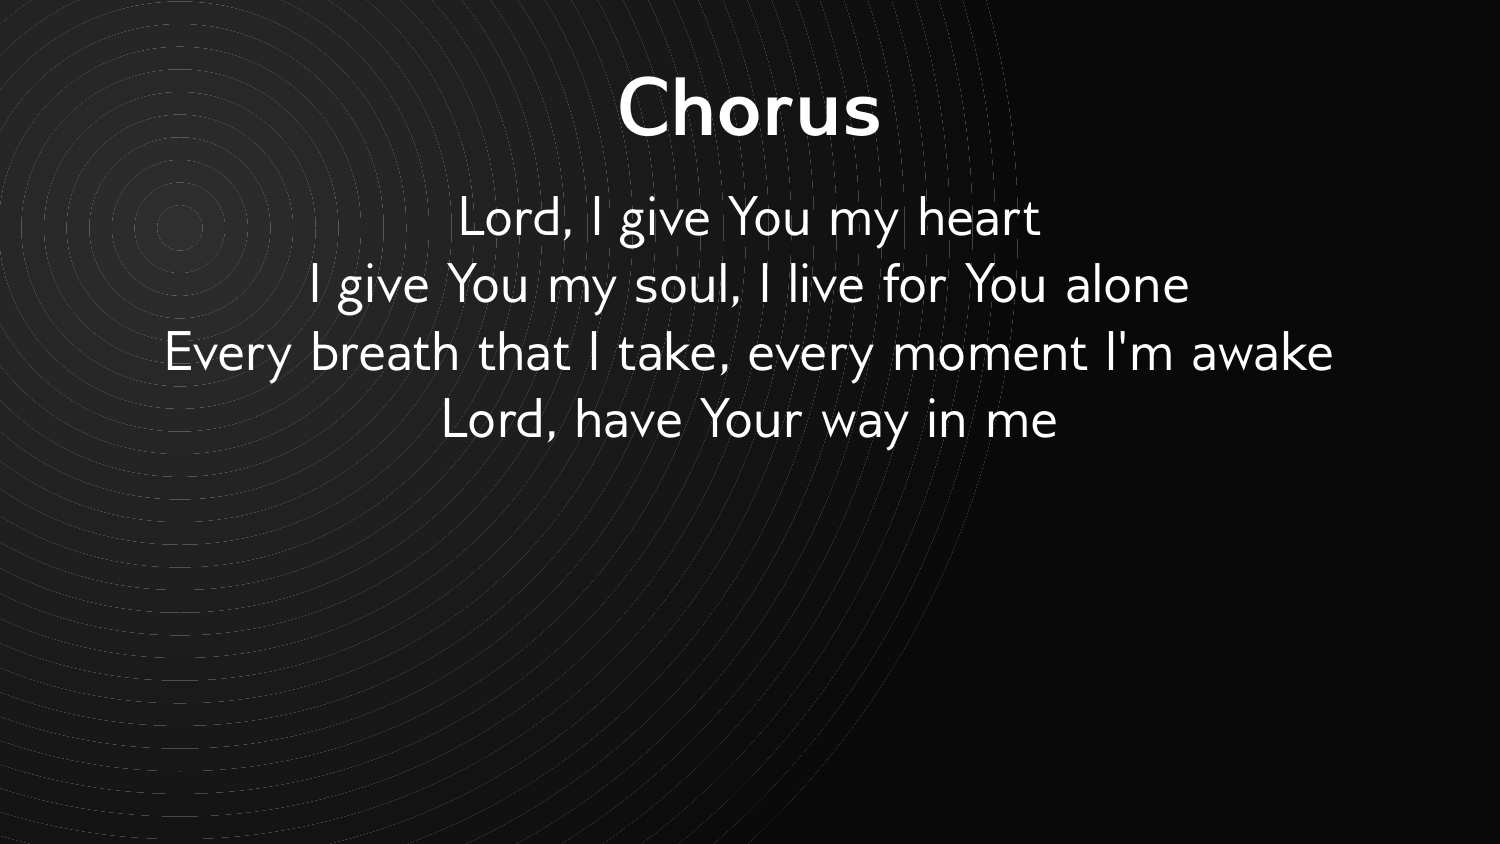

Chorus
Lord, I give You my heart
I give You my soul, I live for You alone
Every breath that I take, every moment I'm awake
Lord, have Your way in me